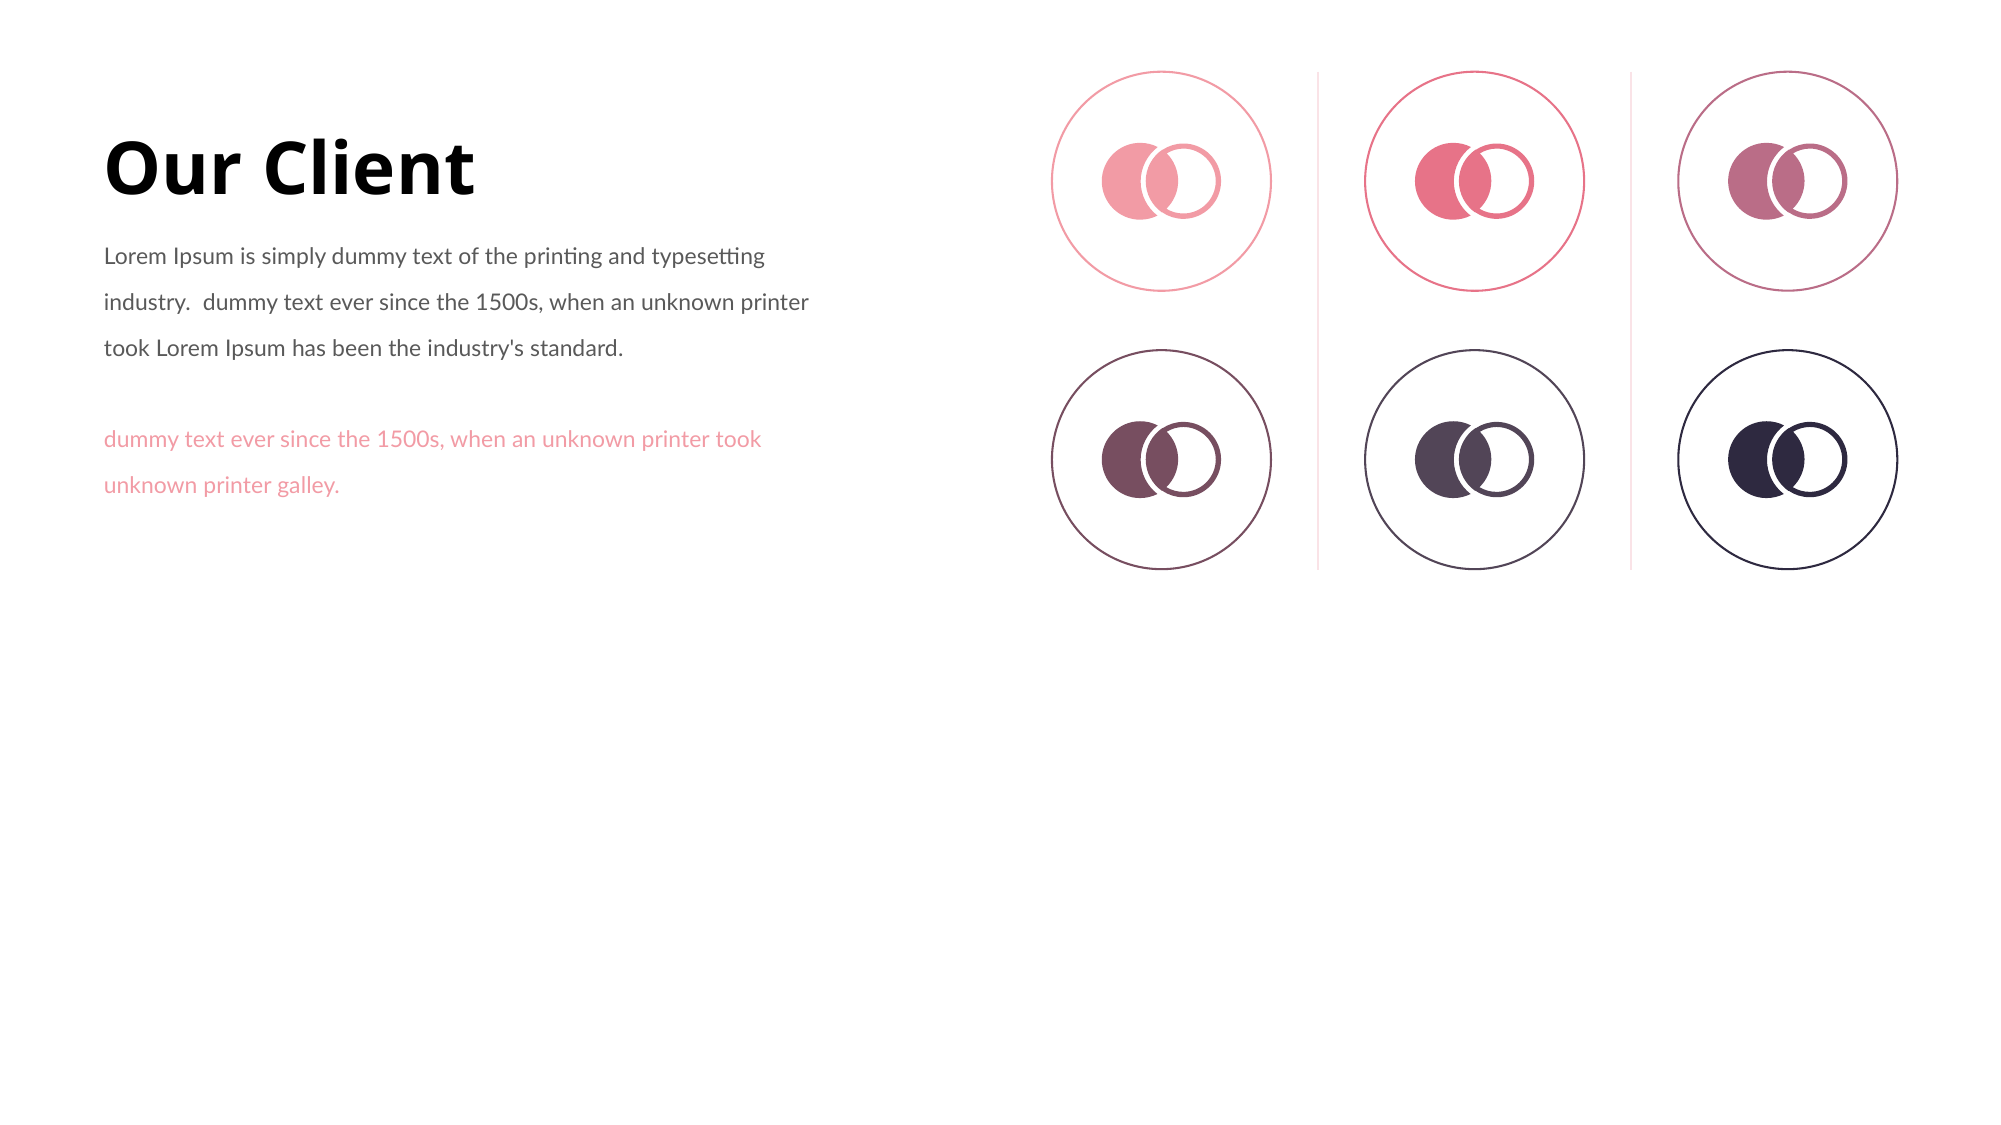

Our Client

Lorem Ipsum is simply dummy text of the printing and typesetting
industry.  dummy text ever since the 1500s, when an unknown printer took Lorem Ipsum has been the industry's standard.

dummy text ever since the 1500s, when an unknown printer took unknown printer galley.